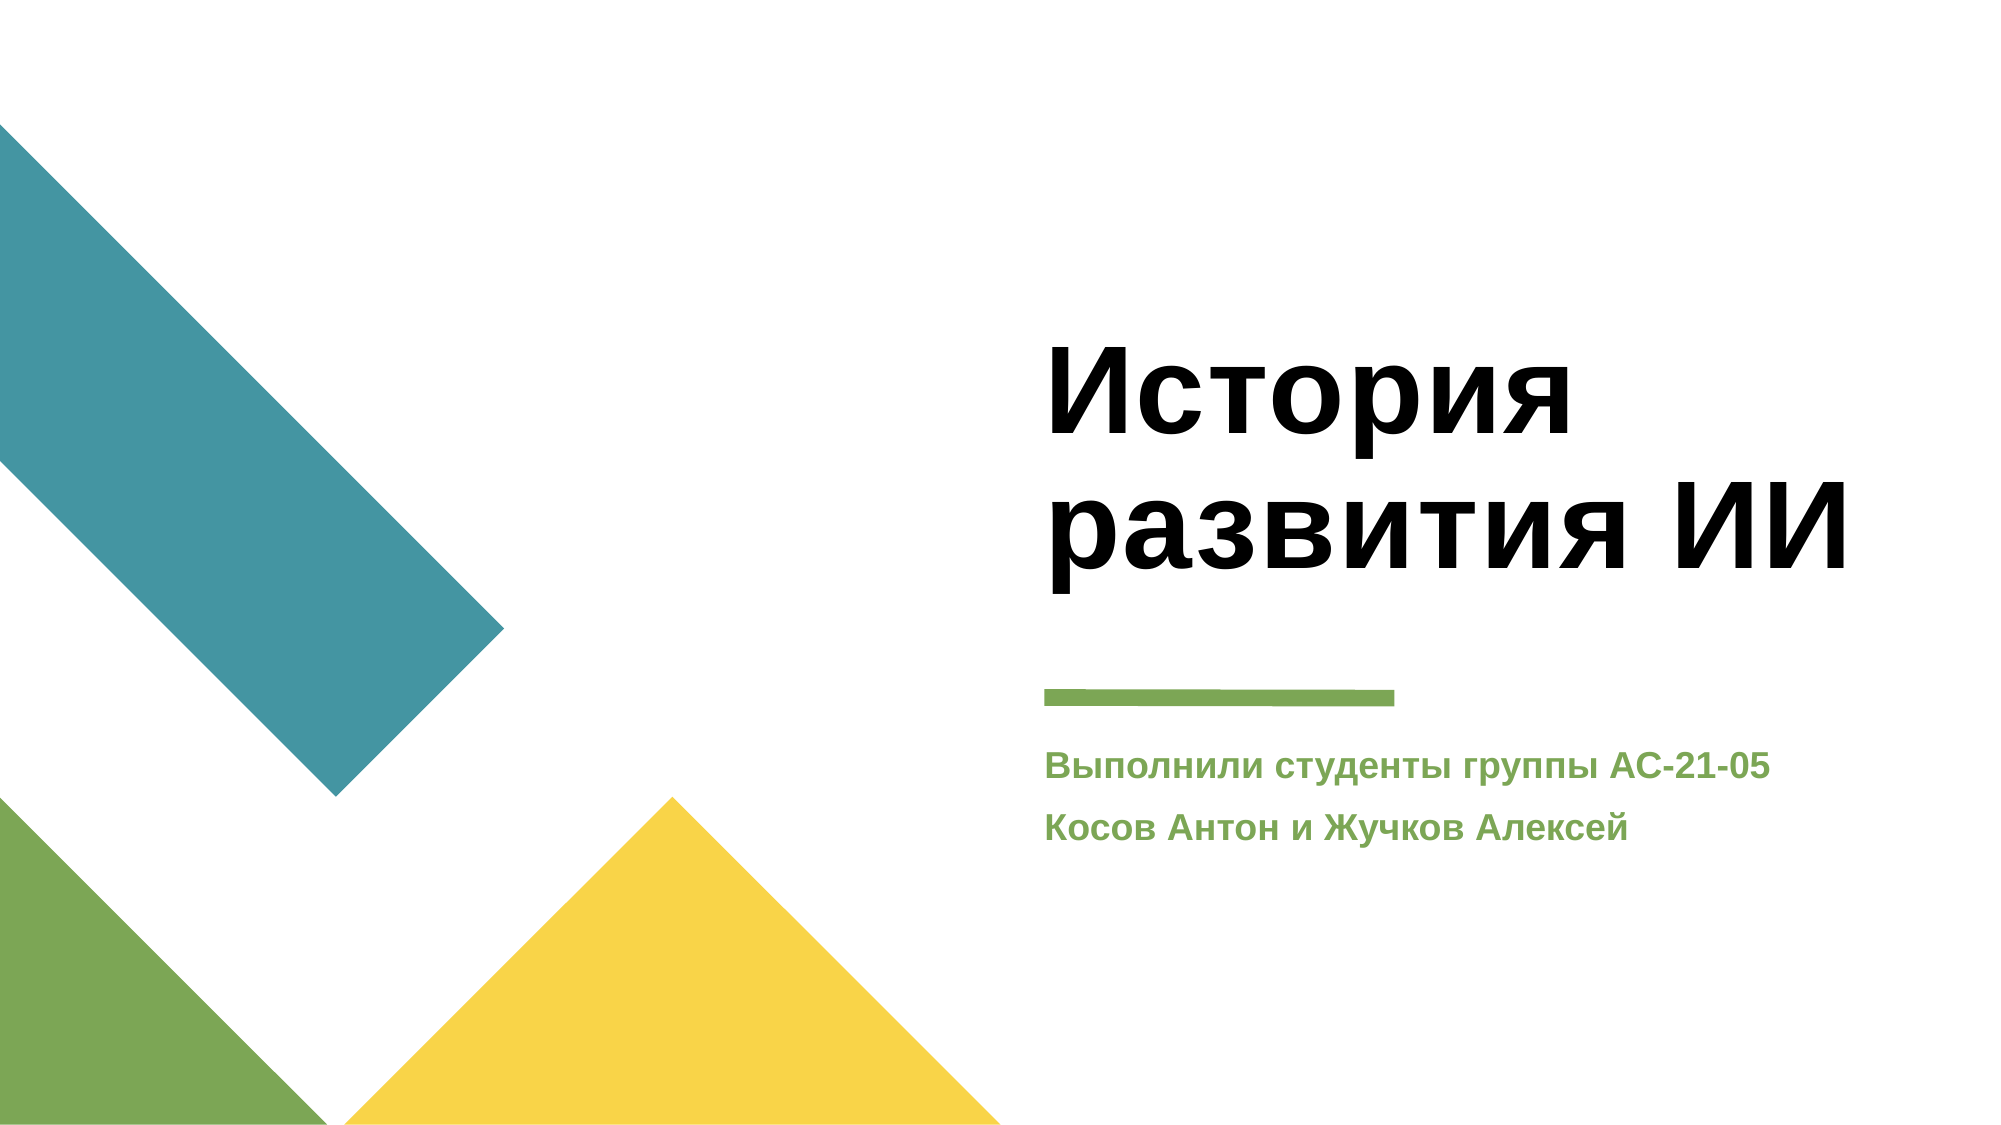

# История развития ИИ
Выполнили студенты группы АС-21-05
Косов Антон и Жучков Алексей